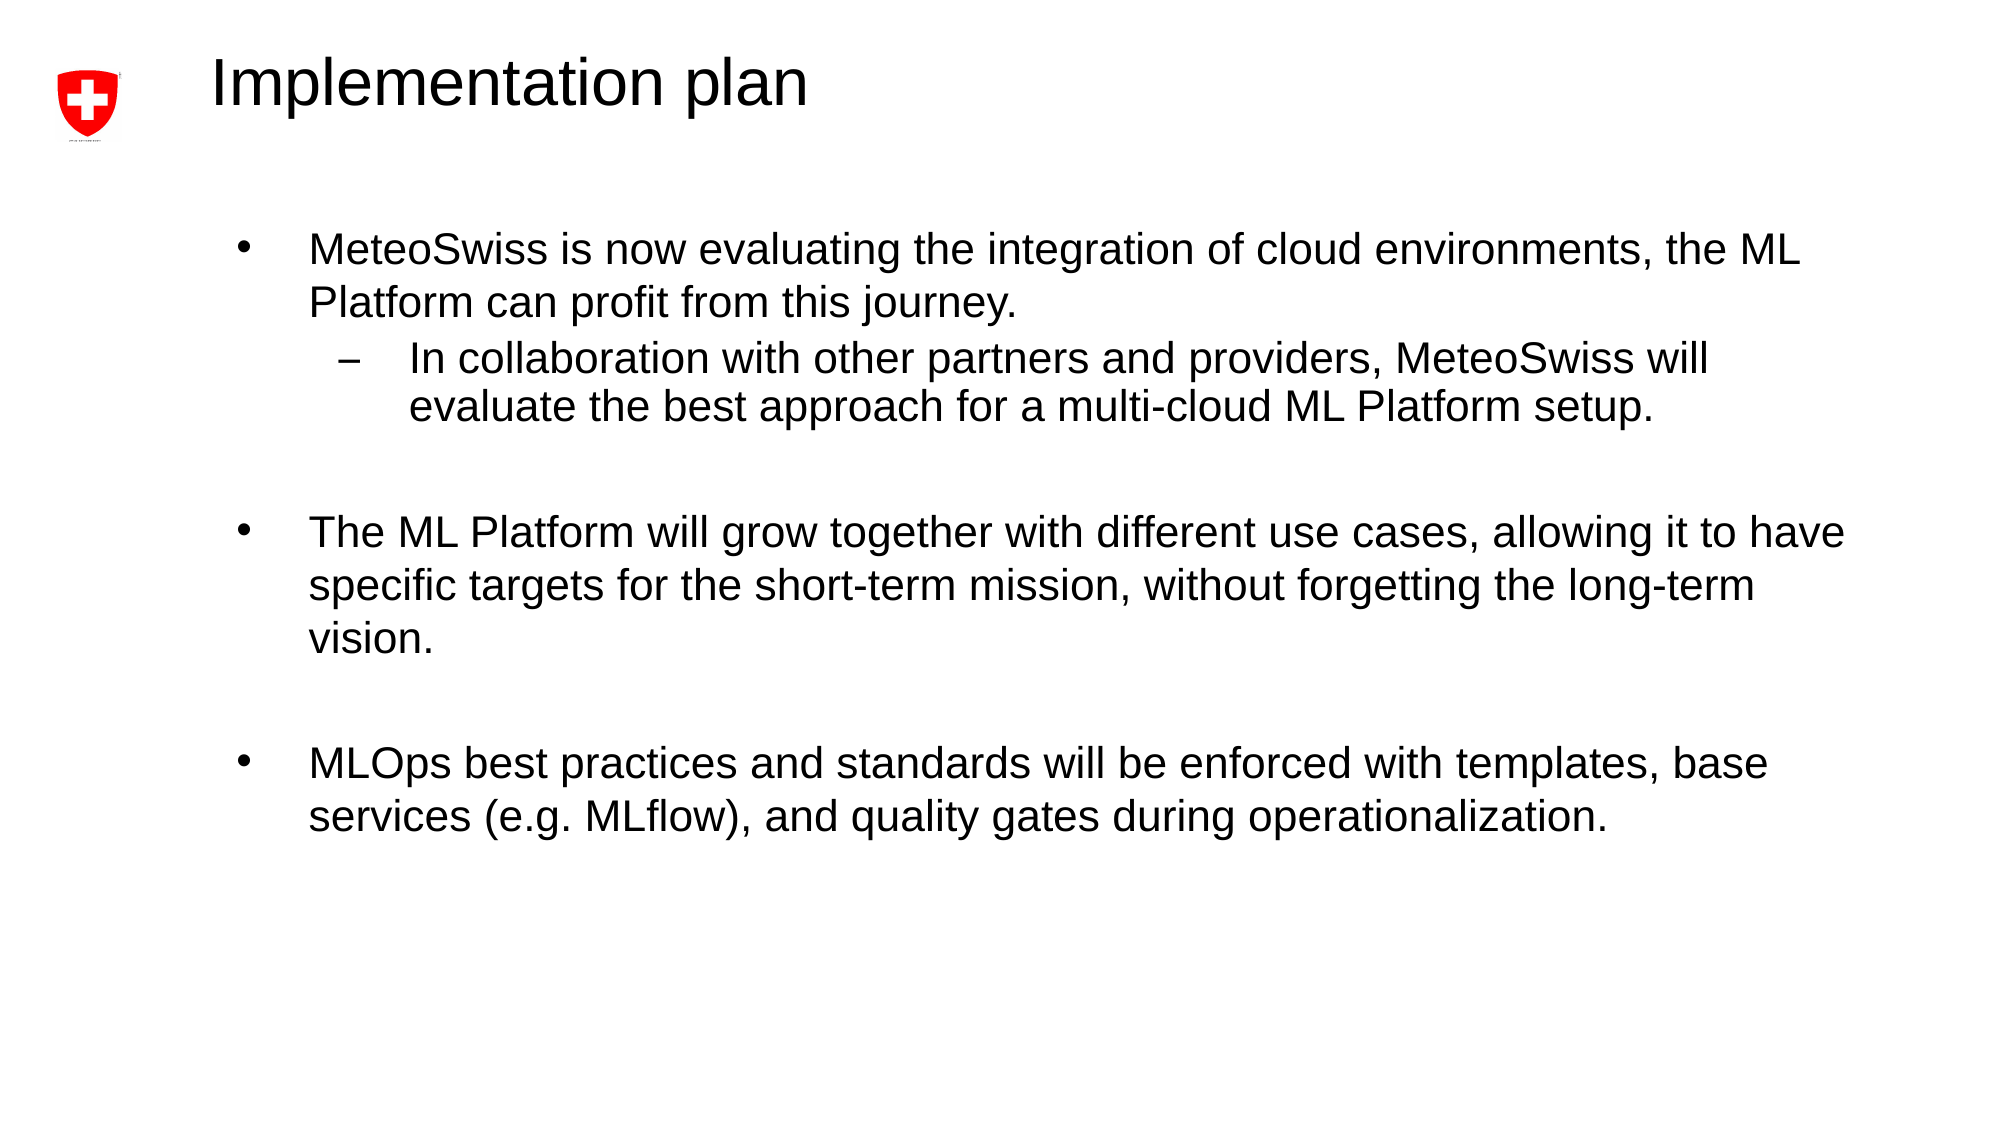

# Implementation plan
MeteoSwiss is now evaluating the integration of cloud environments, the ML Platform can profit from this journey.
In collaboration with other partners and providers, MeteoSwiss will evaluate the best approach for a multi-cloud ML Platform setup.

The ML Platform will grow together with different use cases, allowing it to have specific targets for the short-term mission, without forgetting the long-term vision.

MLOps best practices and standards will be enforced with templates, base services (e.g. MLflow), and quality gates during operationalization.